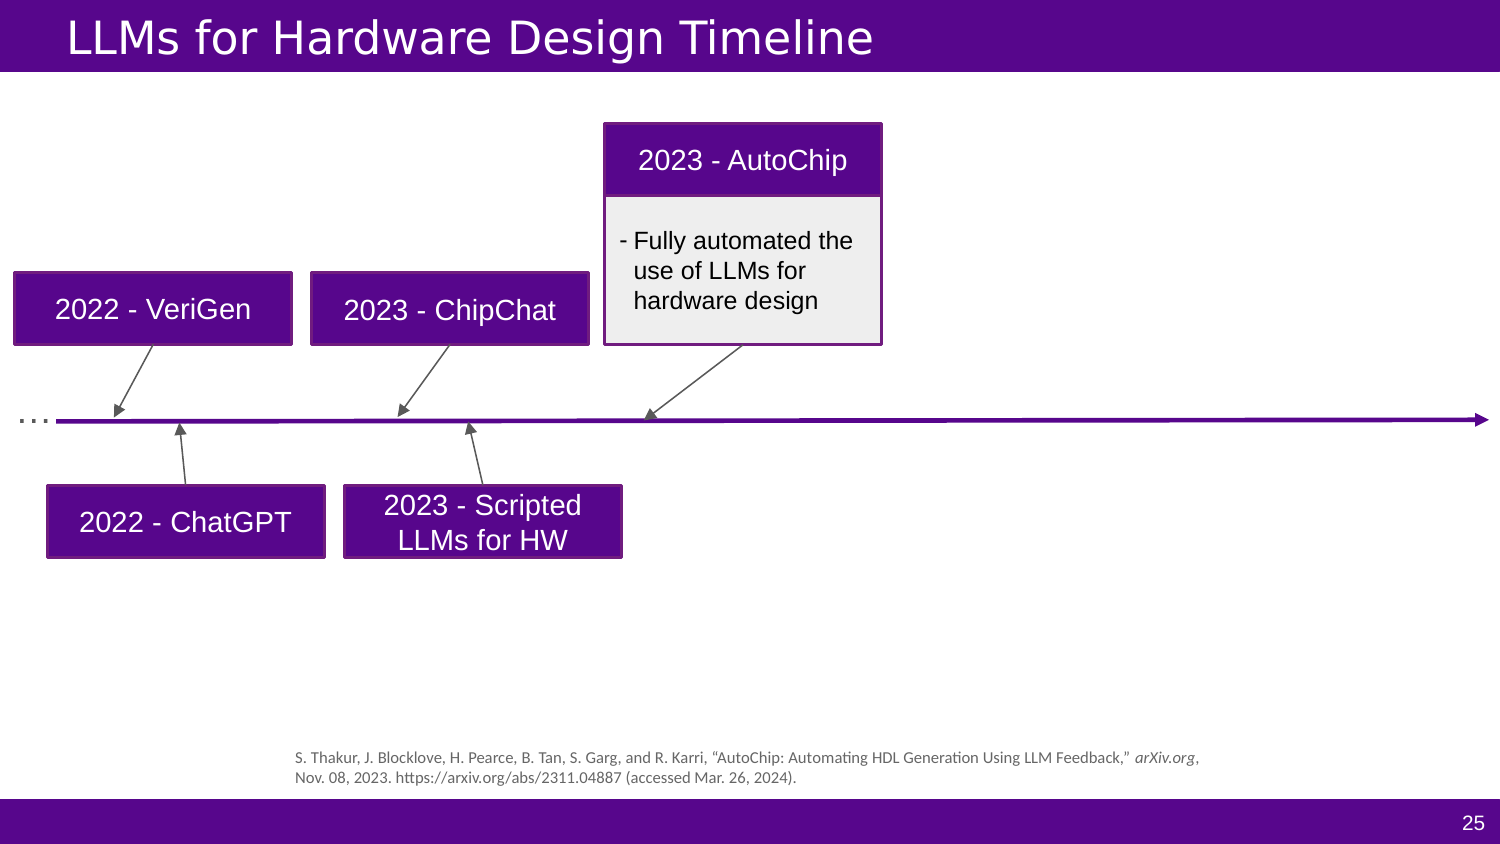

# LLMs for Hardware Design Timeline
2023 - AutoChip
Fully automated the use of LLMs for hardware design
2022 - VeriGen
2023 - ChipChat
…
2022 - ChatGPT
2023 - Scripted LLMs for HW
S. Thakur, J. Blocklove, H. Pearce, B. Tan, S. Garg, and R. Karri, “AutoChip: Automating HDL Generation Using LLM Feedback,” arXiv.org, Nov. 08, 2023. https://arxiv.org/abs/2311.04887 (accessed Mar. 26, 2024).
25